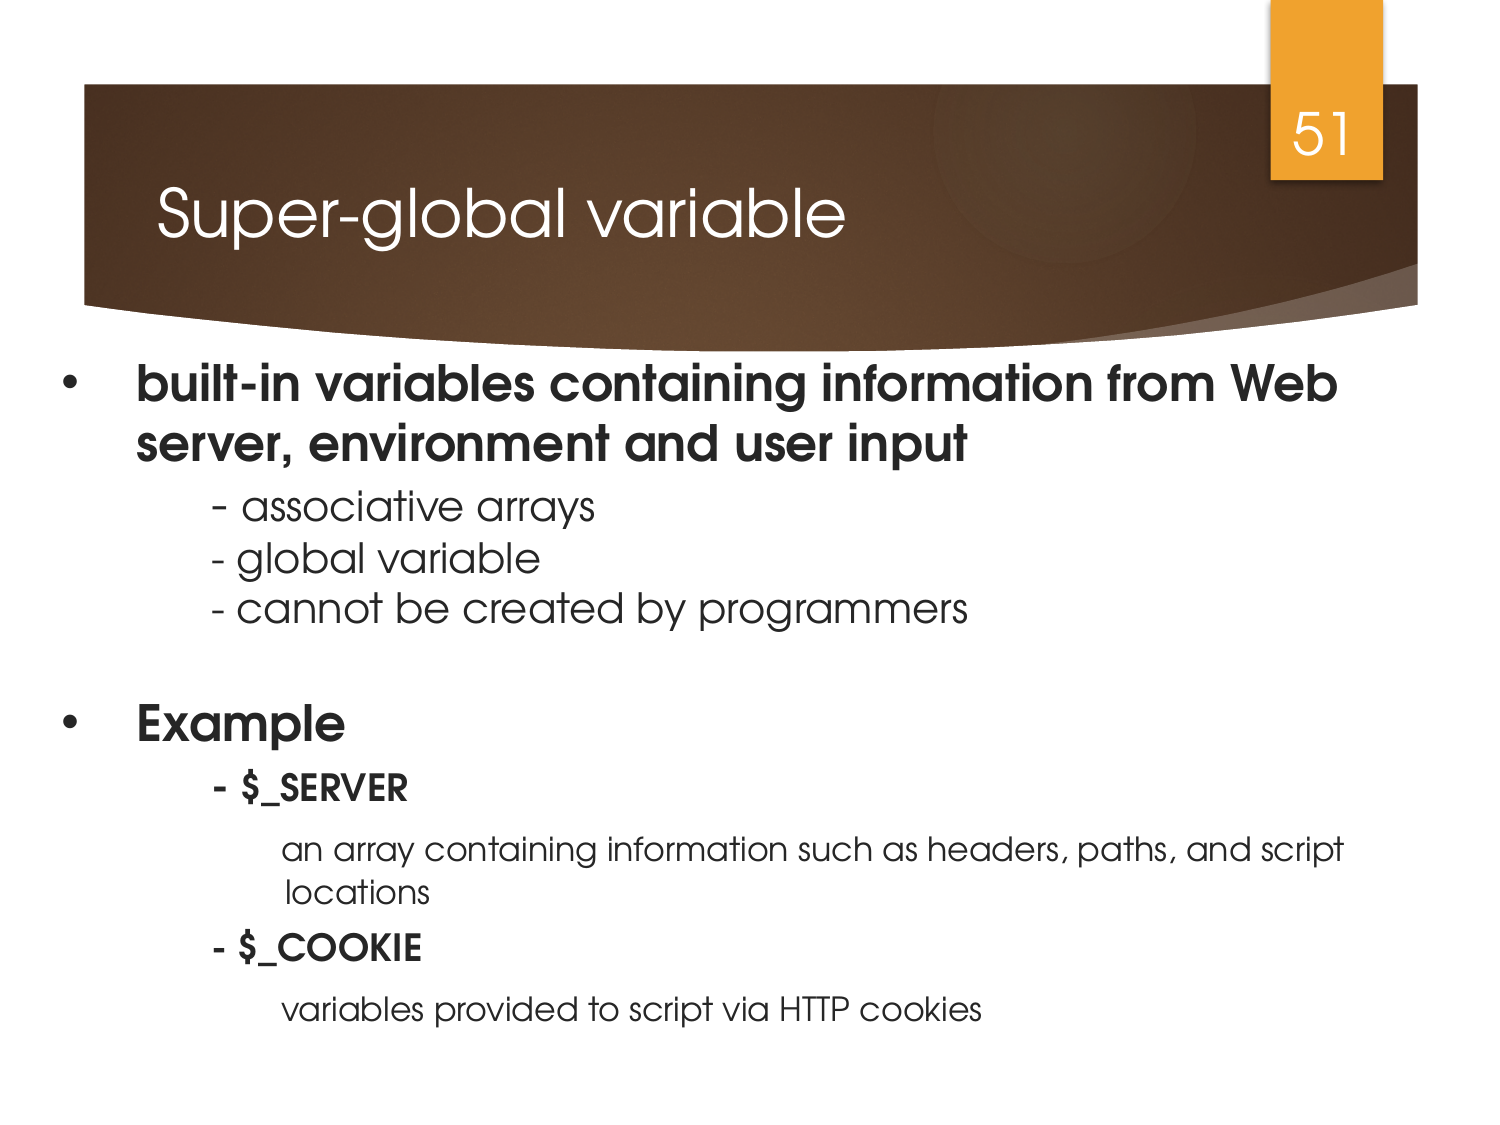

51
# Super-global variable
built-in variables containing information from Web server, environment and user input
	- associative arrays
	- global variable
	- cannot be created by programmers

Example
	- $_SERVER
	     an array containing information such as headers, paths, and script 	        locations
	- $_COOKIE
	     variables provided to script via HTTP cookies